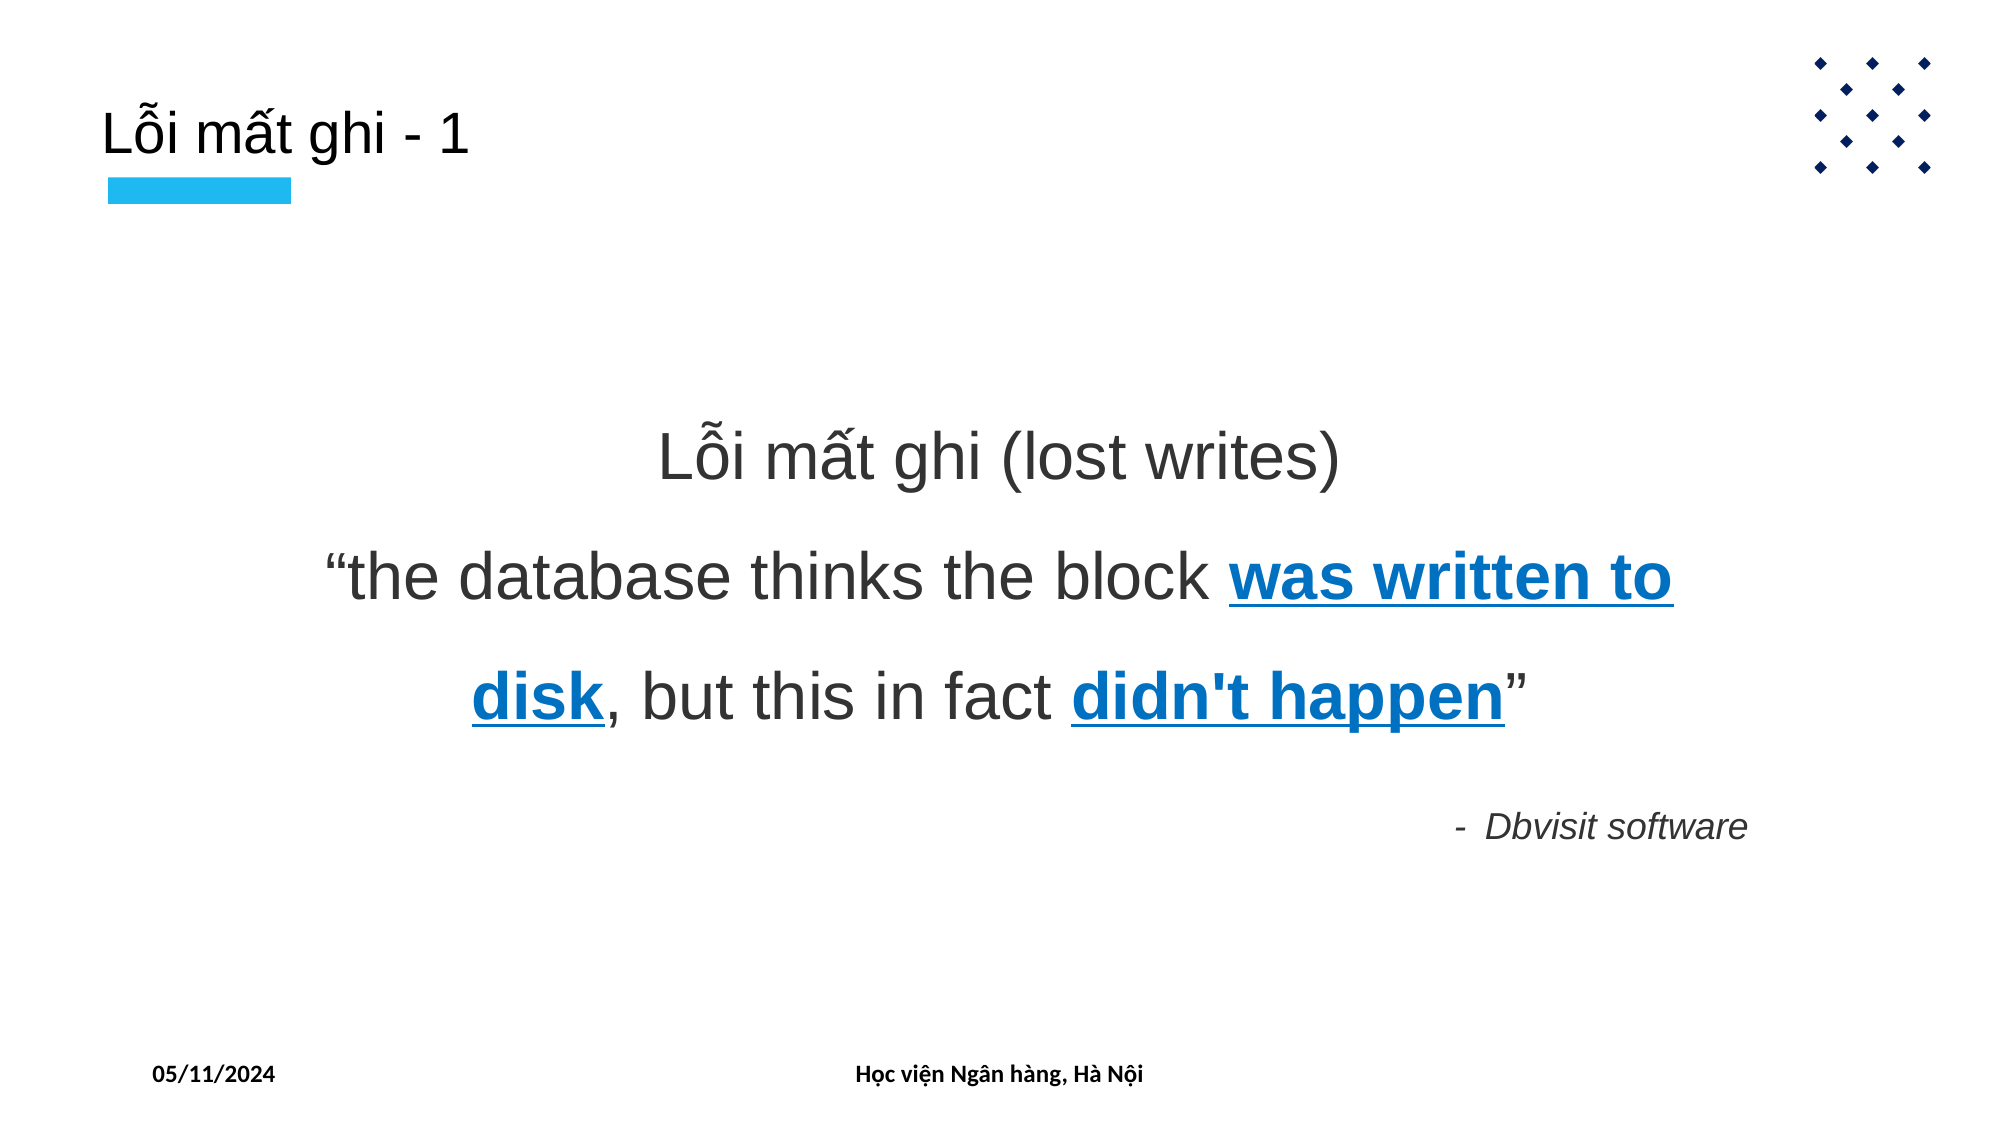

Lỗi mất ghi - 1

Lỗi mất ghi (lost writes)
“the database thinks the block was written to disk, but this in fact didn't happen”
 - Dbvisit software
05/11/2024
Học viện Ngân hàng, Hà Nội